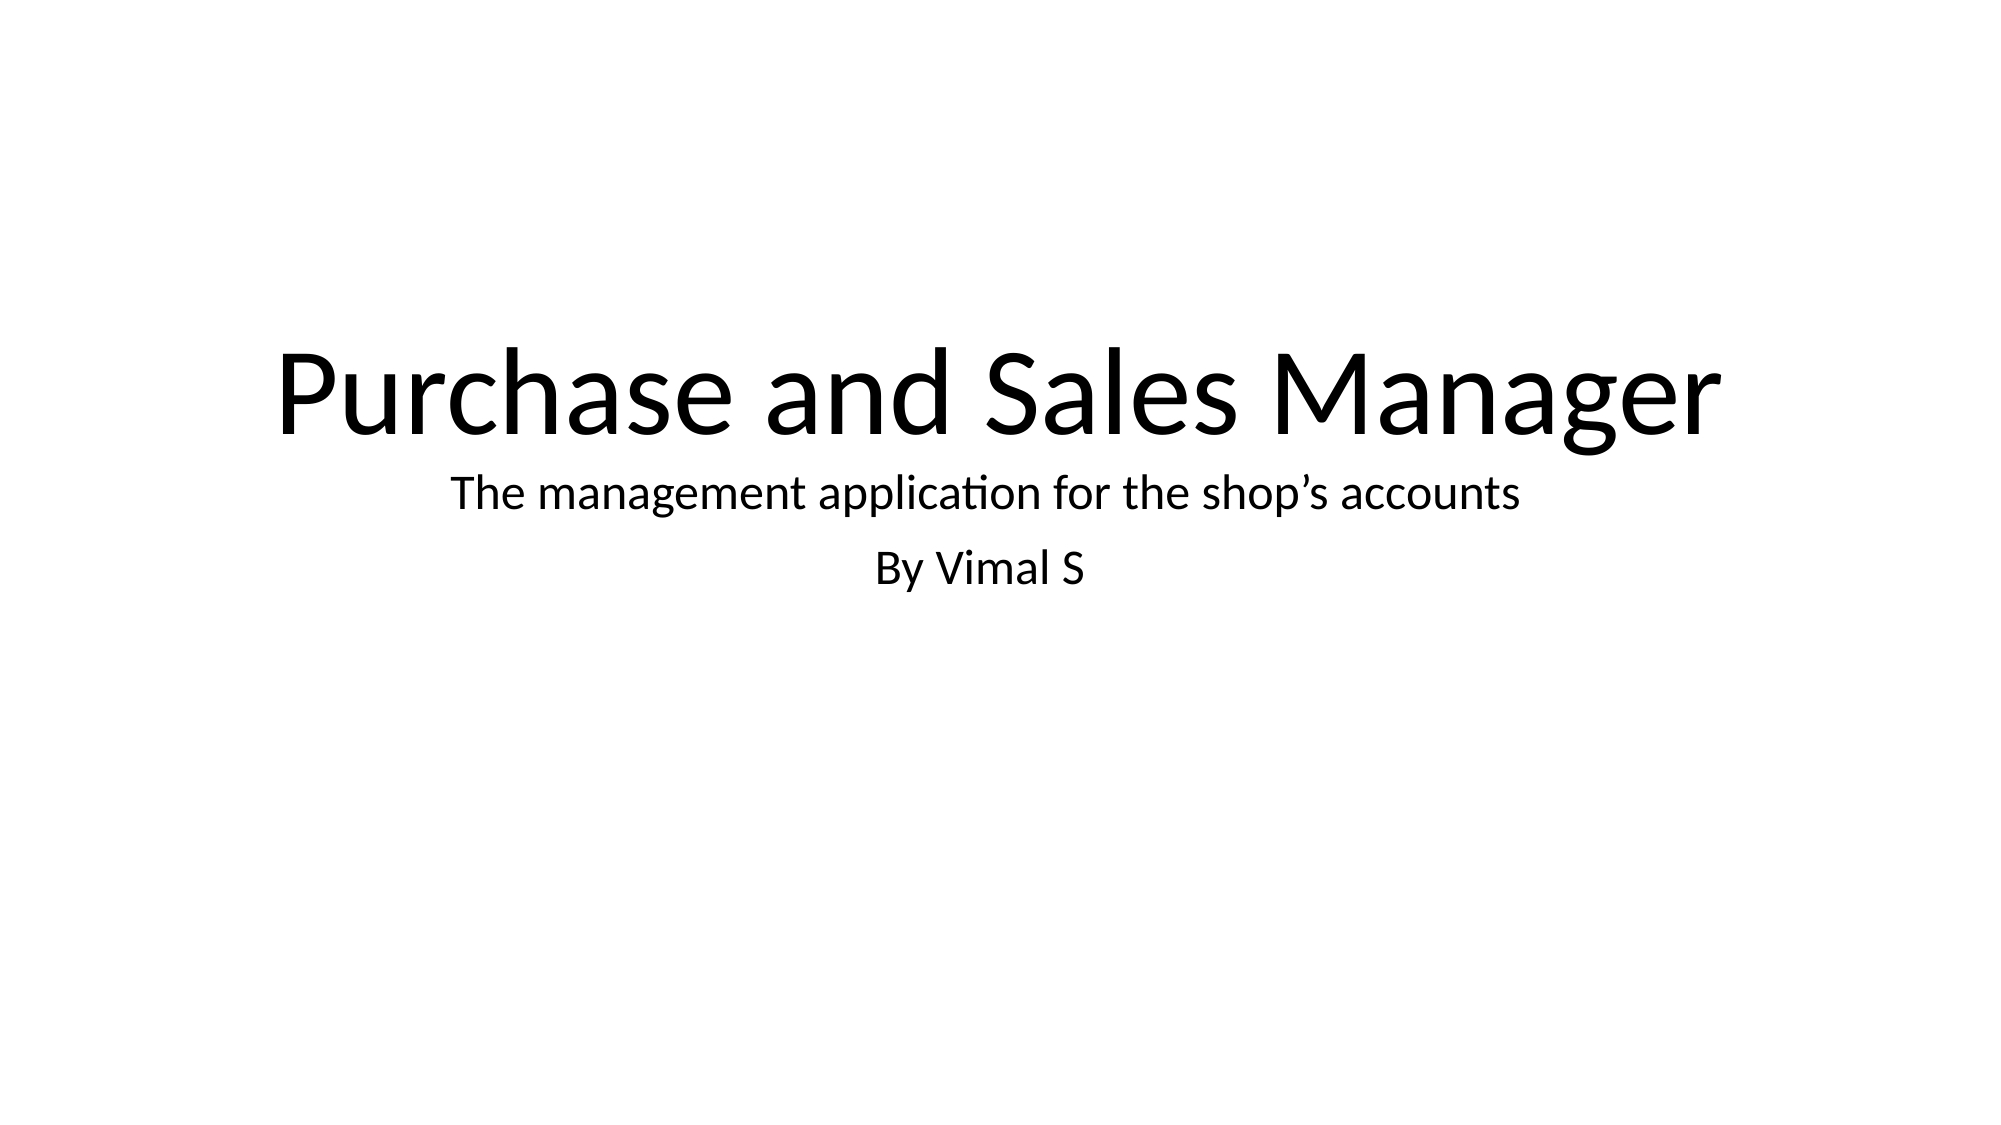

# Purchase and Sales Manager
The management application for the shop’s accounts
By Vimal S